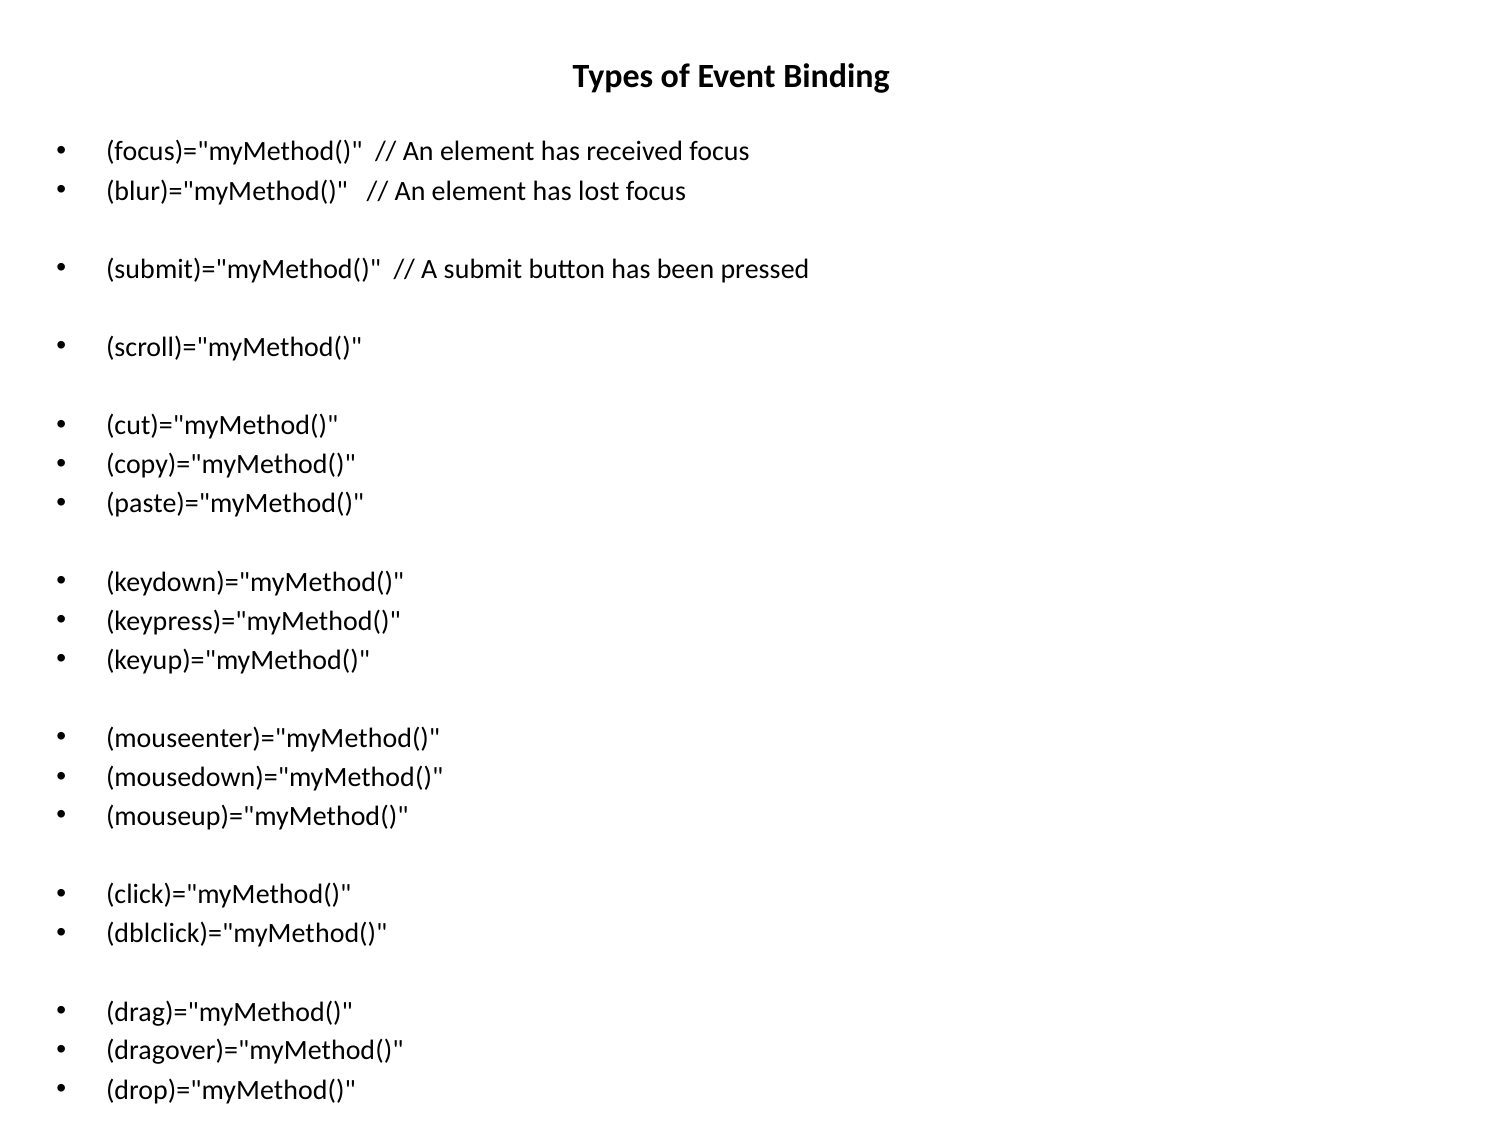

# Types of Event Binding
(focus)="myMethod()"  // An element has received focus
(blur)="myMethod()"   // An element has lost focus

(submit)="myMethod()"  // A submit button has been pressed

(scroll)="myMethod()"

(cut)="myMethod()"
(copy)="myMethod()"
(paste)="myMethod()"

(keydown)="myMethod()"
(keypress)="myMethod()"
(keyup)="myMethod()"

(mouseenter)="myMethod()"
(mousedown)="myMethod()"
(mouseup)="myMethod()"

(click)="myMethod()"
(dblclick)="myMethod()"

(drag)="myMethod()"
(dragover)="myMethod()"
(drop)="myMethod()"